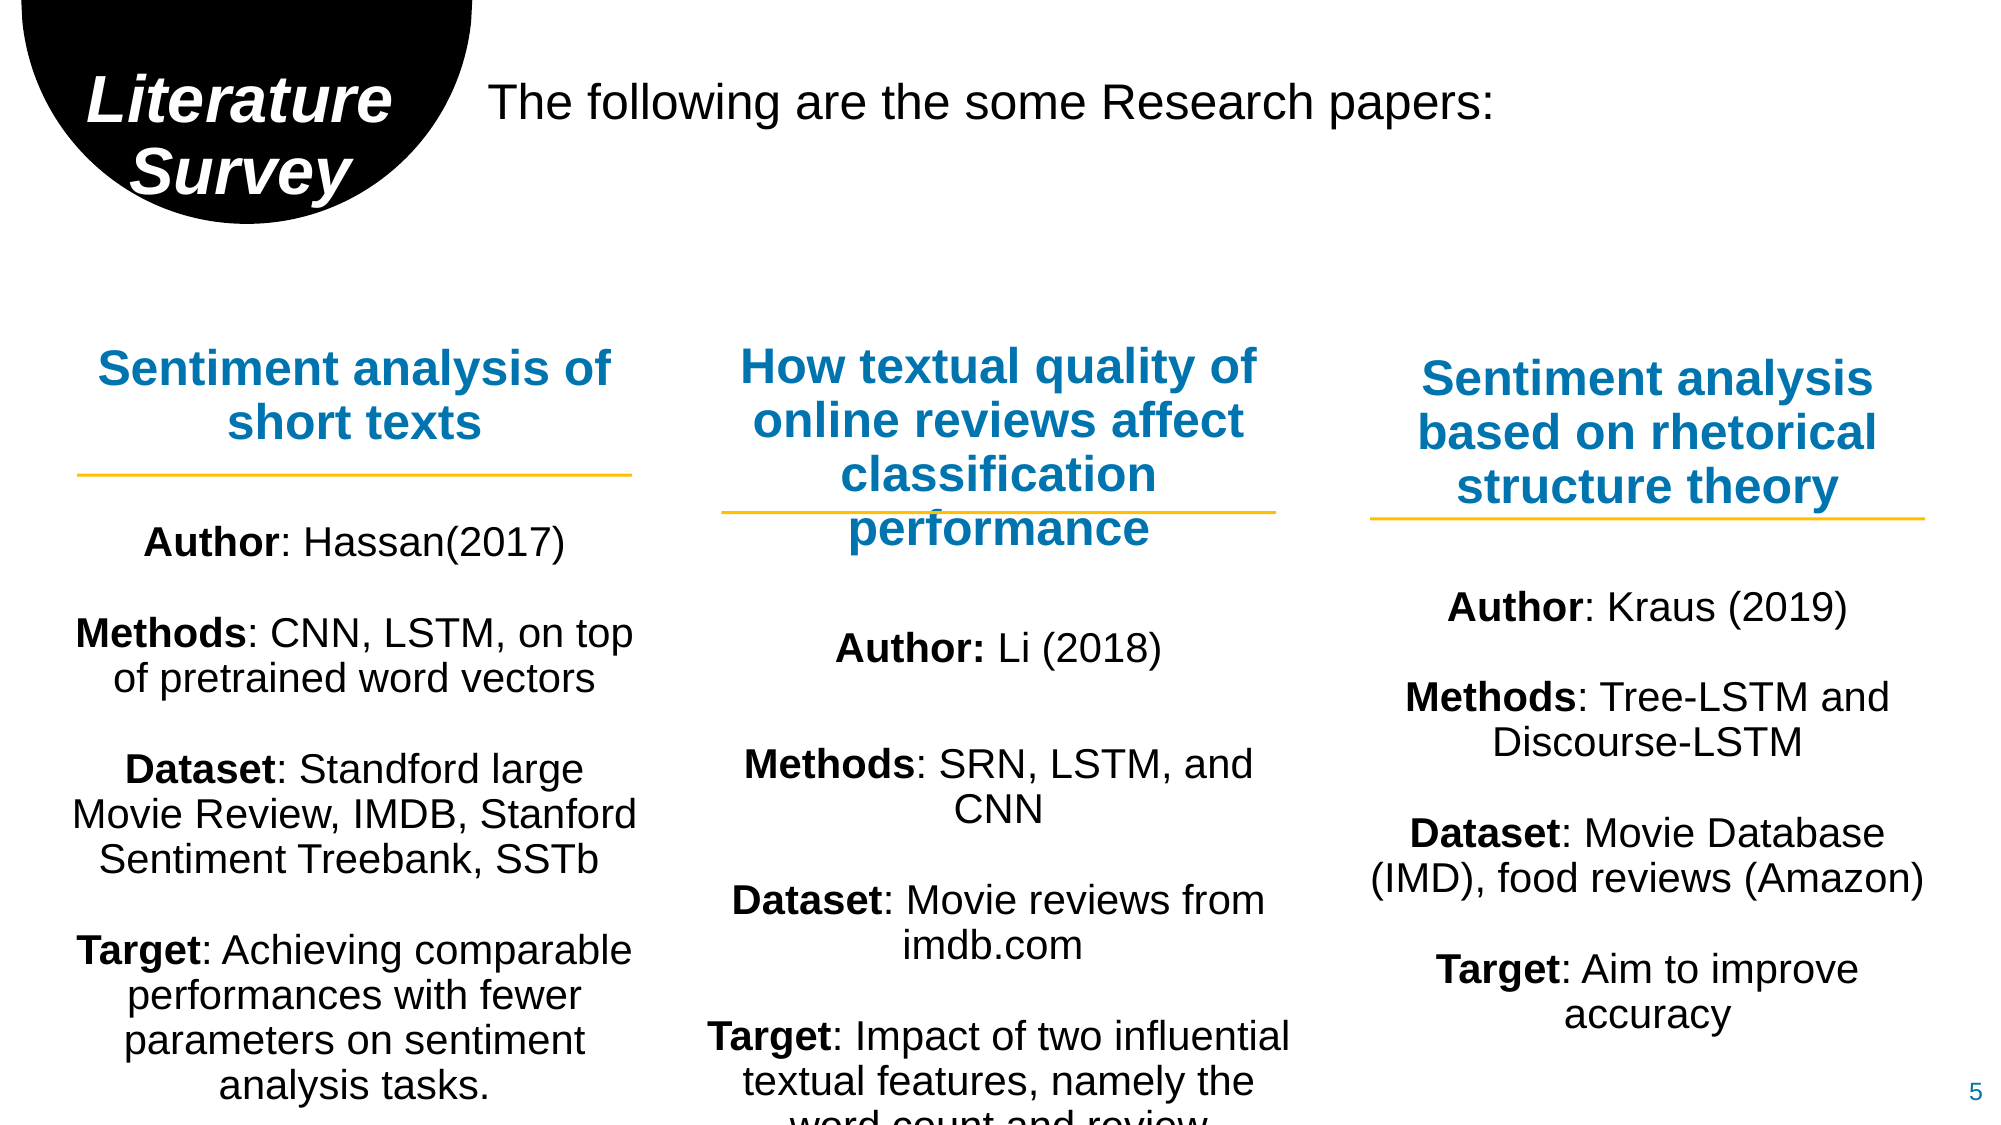

# Literature Survey
The following are the some Research papers:
How textual quality of online reviews affect classification performance
Author: Li (2018)
Methods: SRN, LSTM, and CNN
Dataset: Movie reviews from imdb.com
Target: Impact of two influential textual features, namely the word count and review readability.
Sentiment analysis of short texts
Author: Hassan(2017)
Methods: CNN, LSTM, on top of pretrained word vectors
Dataset: Standford large Movie Review, IMDB, Stanford Sentiment Treebank, SSTb
Target: Achieving comparable performances with fewer parameters on sentiment analysis tasks.
Sentiment analysis based on rhetorical structure theory
Author: Kraus (2019)
Methods: Tree-LSTM and Discourse-LSTM
Dataset: Movie Database (IMD), food reviews (Amazon)
Target: Aim to improve accuracy

5